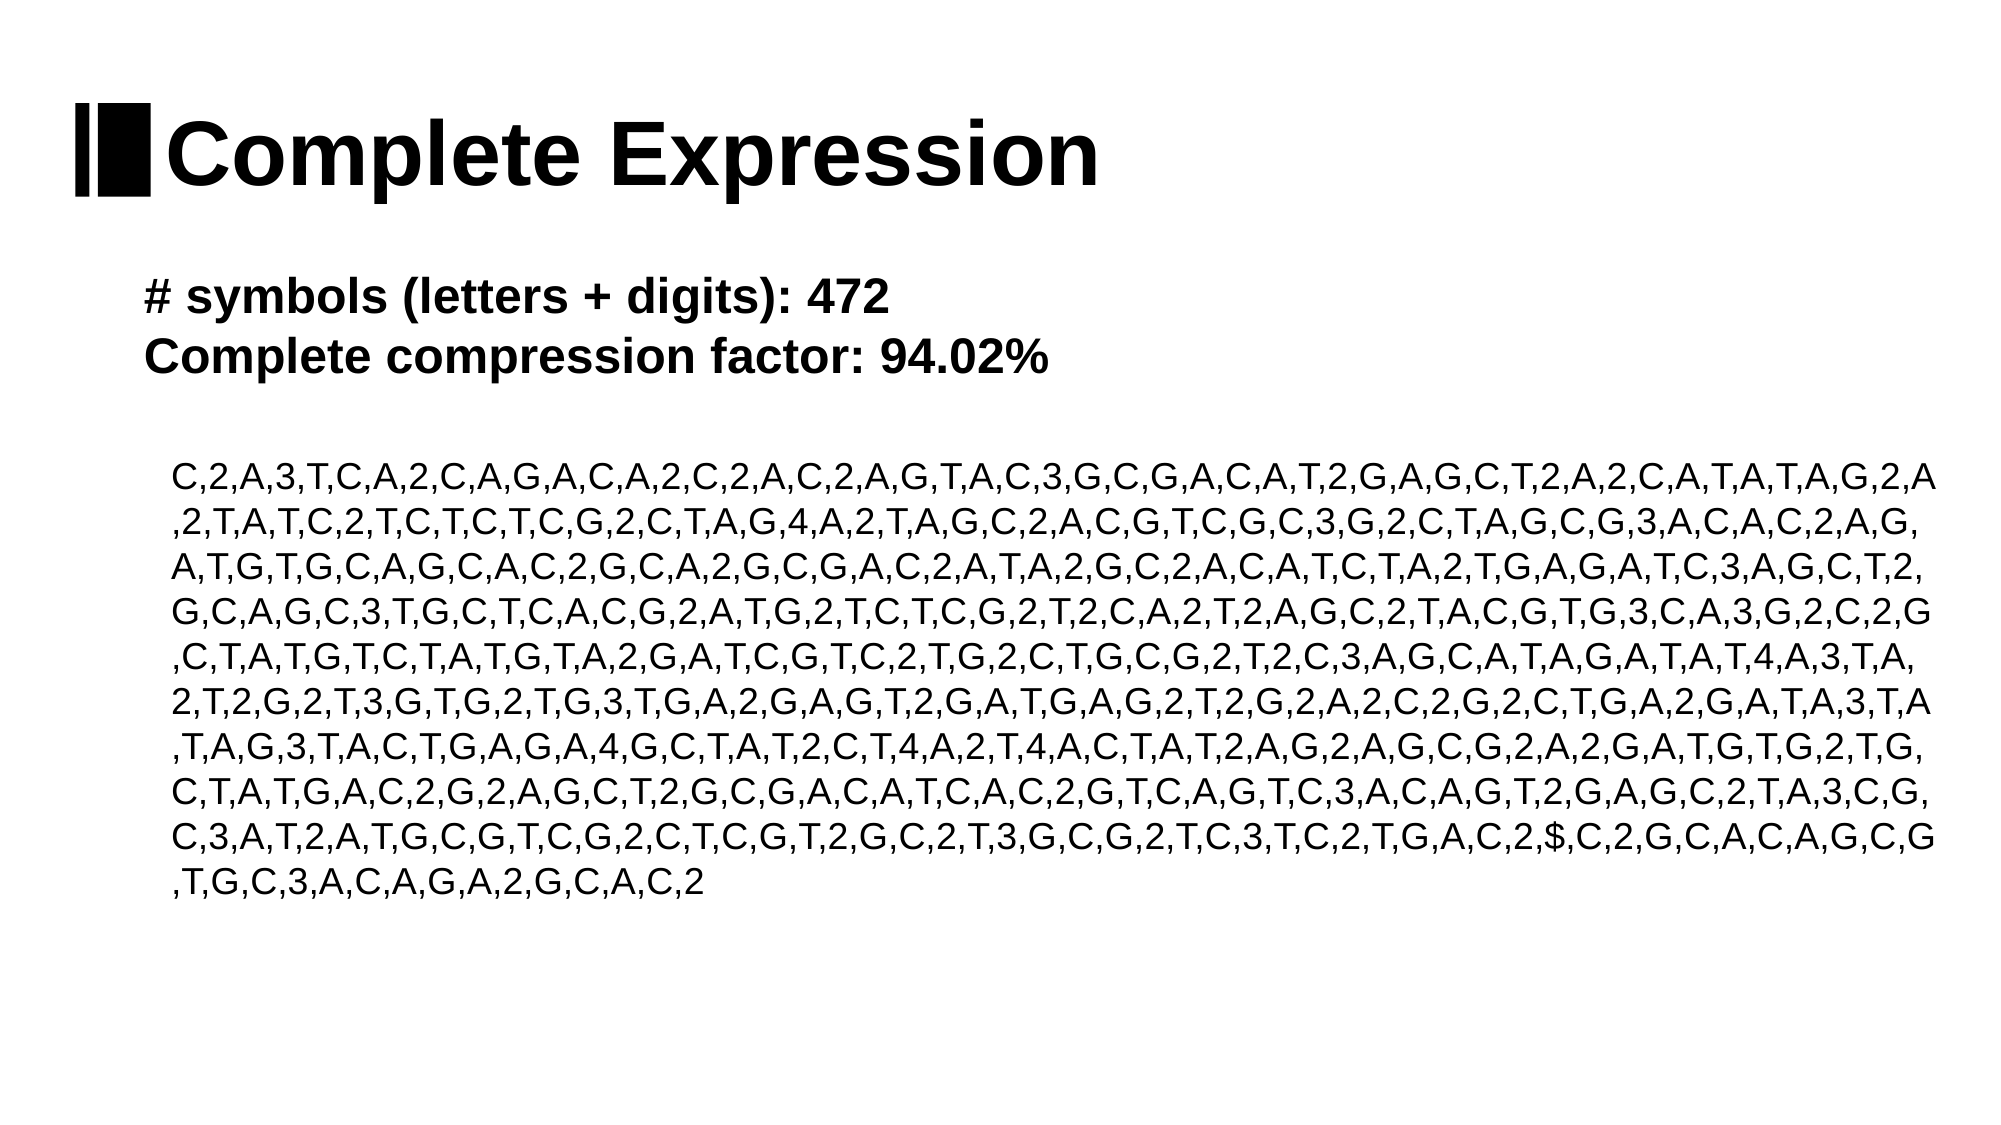

Complete Expression

# symbols (letters + digits): 472
Complete compression factor: 94.02%
C,2,A,3,T,C,A,2,C,A,G,A,C,A,2,C,2,A,C,2,A,G,T,A,C,3,G,C,G,A,C,A,T,2,G,A,G,C,T,2,A,2,C,A,T,A,T,A,G,2,A,2,T,A,T,C,2,T,C,T,C,T,C,G,2,C,T,A,G,4,A,2,T,A,G,C,2,A,C,G,T,C,G,C,3,G,2,C,T,A,G,C,G,3,A,C,A,C,2,A,G,A,T,G,T,G,C,A,G,C,A,C,2,G,C,A,2,G,C,G,A,C,2,A,T,A,2,G,C,2,A,C,A,T,C,T,A,2,T,G,A,G,A,T,C,3,A,G,C,T,2,G,C,A,G,C,3,T,G,C,T,C,A,C,G,2,A,T,G,2,T,C,T,C,G,2,T,2,C,A,2,T,2,A,G,C,2,T,A,C,G,T,G,3,C,A,3,G,2,C,2,G,C,T,A,T,G,T,C,T,A,T,G,T,A,2,G,A,T,C,G,T,C,2,T,G,2,C,T,G,C,G,2,T,2,C,3,A,G,C,A,T,A,G,A,T,A,T,4,A,3,T,A,2,T,2,G,2,T,3,G,T,G,2,T,G,3,T,G,A,2,G,A,G,T,2,G,A,T,G,A,G,2,T,2,G,2,A,2,C,2,G,2,C,T,G,A,2,G,A,T,A,3,T,A,T,A,G,3,T,A,C,T,G,A,G,A,4,G,C,T,A,T,2,C,T,4,A,2,T,4,A,C,T,A,T,2,A,G,2,A,G,C,G,2,A,2,G,A,T,G,T,G,2,T,G,C,T,A,T,G,A,C,2,G,2,A,G,C,T,2,G,C,G,A,C,A,T,C,A,C,2,G,T,C,A,G,T,C,3,A,C,A,G,T,2,G,A,G,C,2,T,A,3,C,G,C,3,A,T,2,A,T,G,C,G,T,C,G,2,C,T,C,G,T,2,G,C,2,T,3,G,C,G,2,T,C,3,T,C,2,T,G,A,C,2,$,C,2,G,C,A,C,A,G,C,G,T,G,C,3,A,C,A,G,A,2,G,C,A,C,2